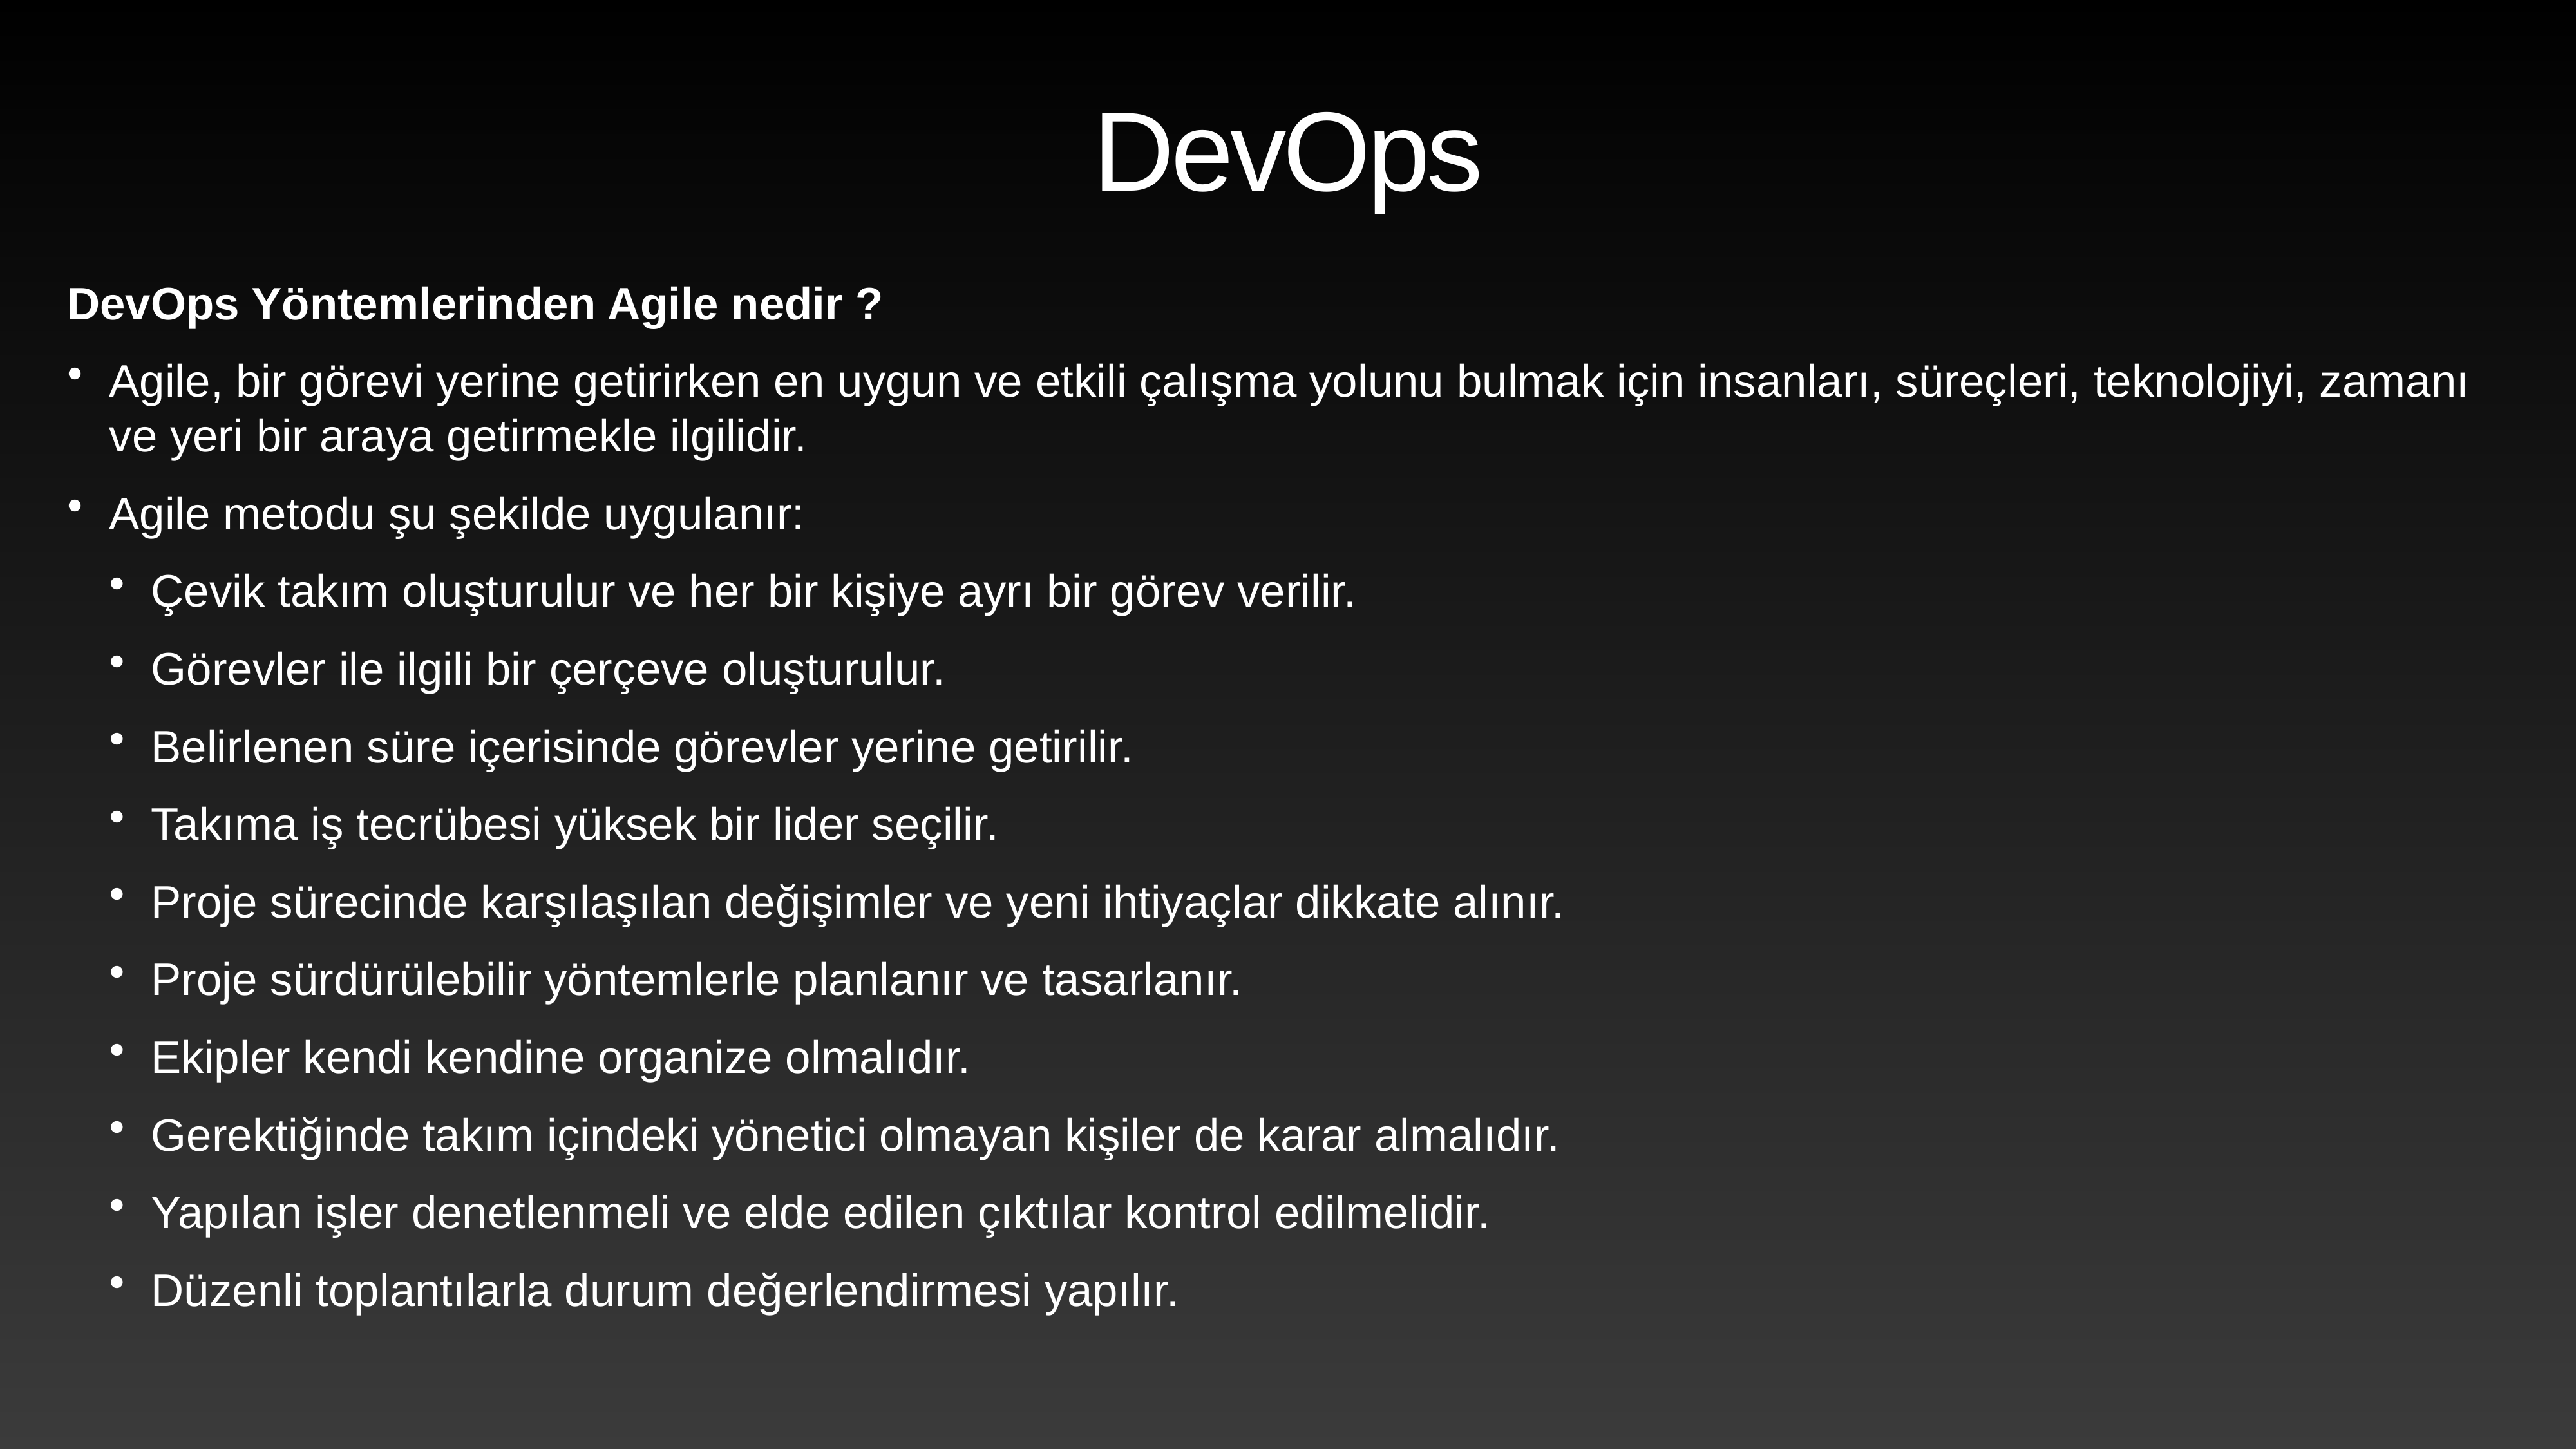

# DevOps
DevOps Yöntemlerinden Agile nedir ?
Agile, bir görevi yerine getirirken en uygun ve etkili çalışma yolunu bulmak için insanları, süreçleri, teknolojiyi, zamanı ve yeri bir araya getirmekle ilgilidir.
Agile metodu şu şekilde uygulanır:
Çevik takım oluşturulur ve her bir kişiye ayrı bir görev verilir.
Görevler ile ilgili bir çerçeve oluşturulur.
Belirlenen süre içerisinde görevler yerine getirilir.
Takıma iş tecrübesi yüksek bir lider seçilir.
Proje sürecinde karşılaşılan değişimler ve yeni ihtiyaçlar dikkate alınır.
Proje sürdürülebilir yöntemlerle planlanır ve tasarlanır.
Ekipler kendi kendine organize olmalıdır.
Gerektiğinde takım içindeki yönetici olmayan kişiler de karar almalıdır.
Yapılan işler denetlenmeli ve elde edilen çıktılar kontrol edilmelidir.
Düzenli toplantılarla durum değerlendirmesi yapılır.